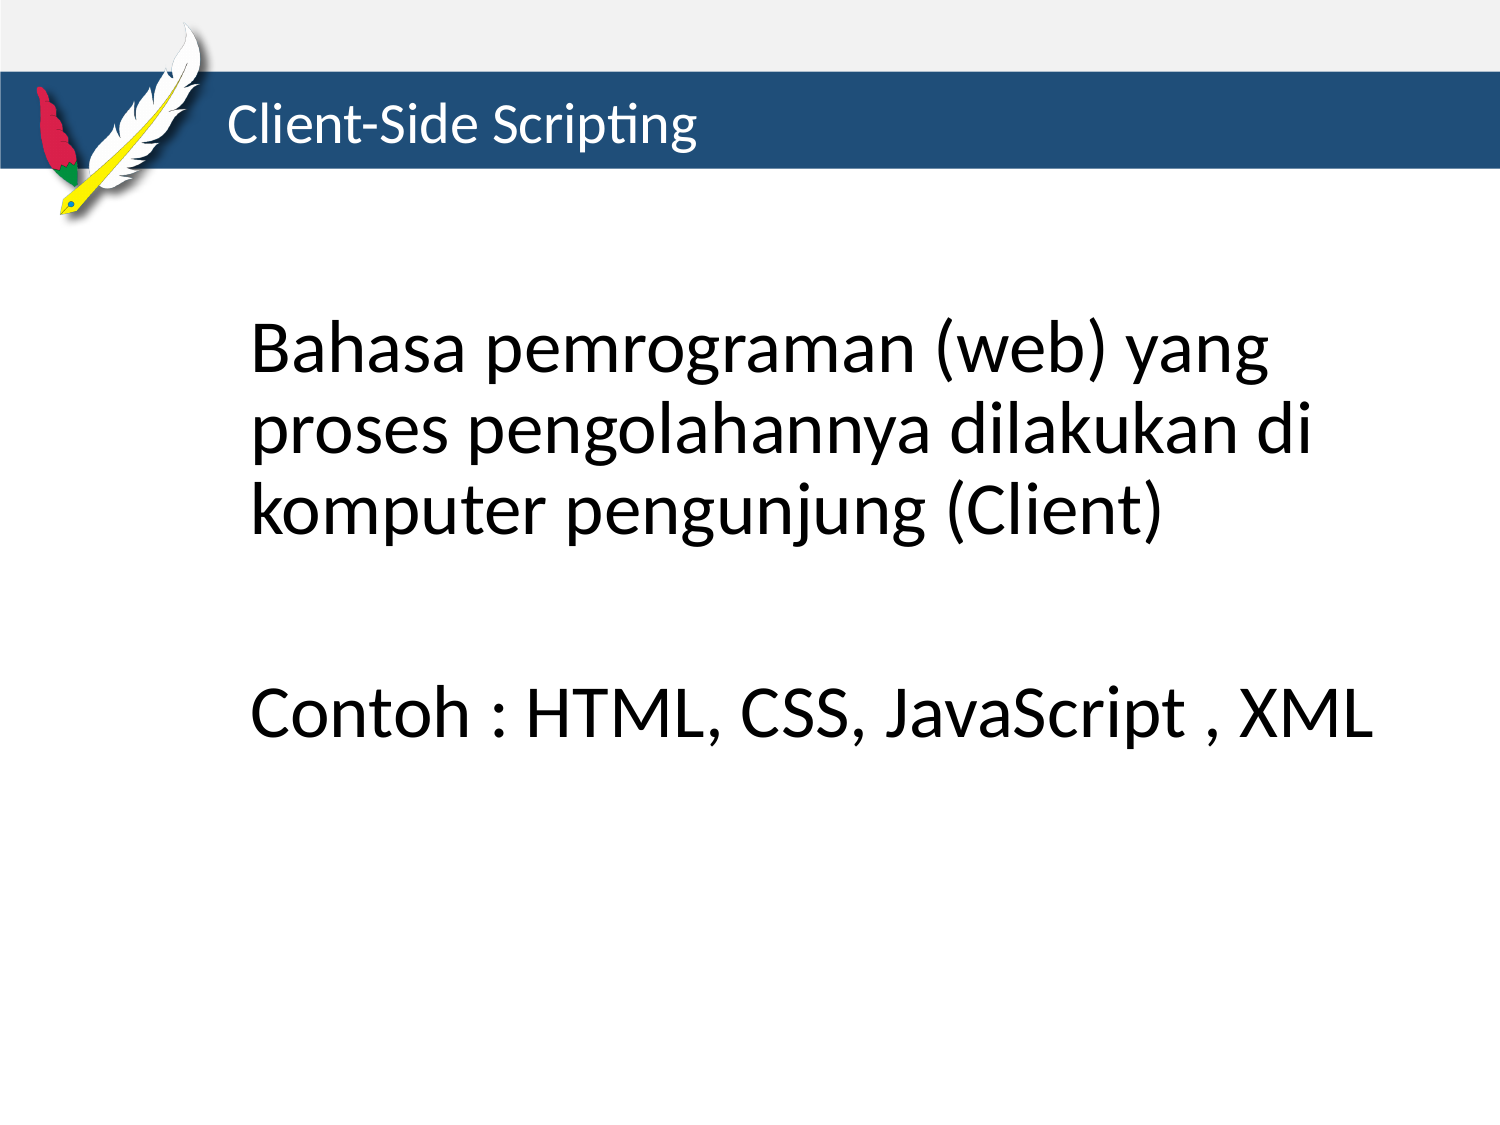

# Client-Side Scripting
Bahasa pemrograman (web) yang proses pengolahannya dilakukan di komputer pengunjung (Client)

Contoh : HTML, CSS, JavaScript , XML